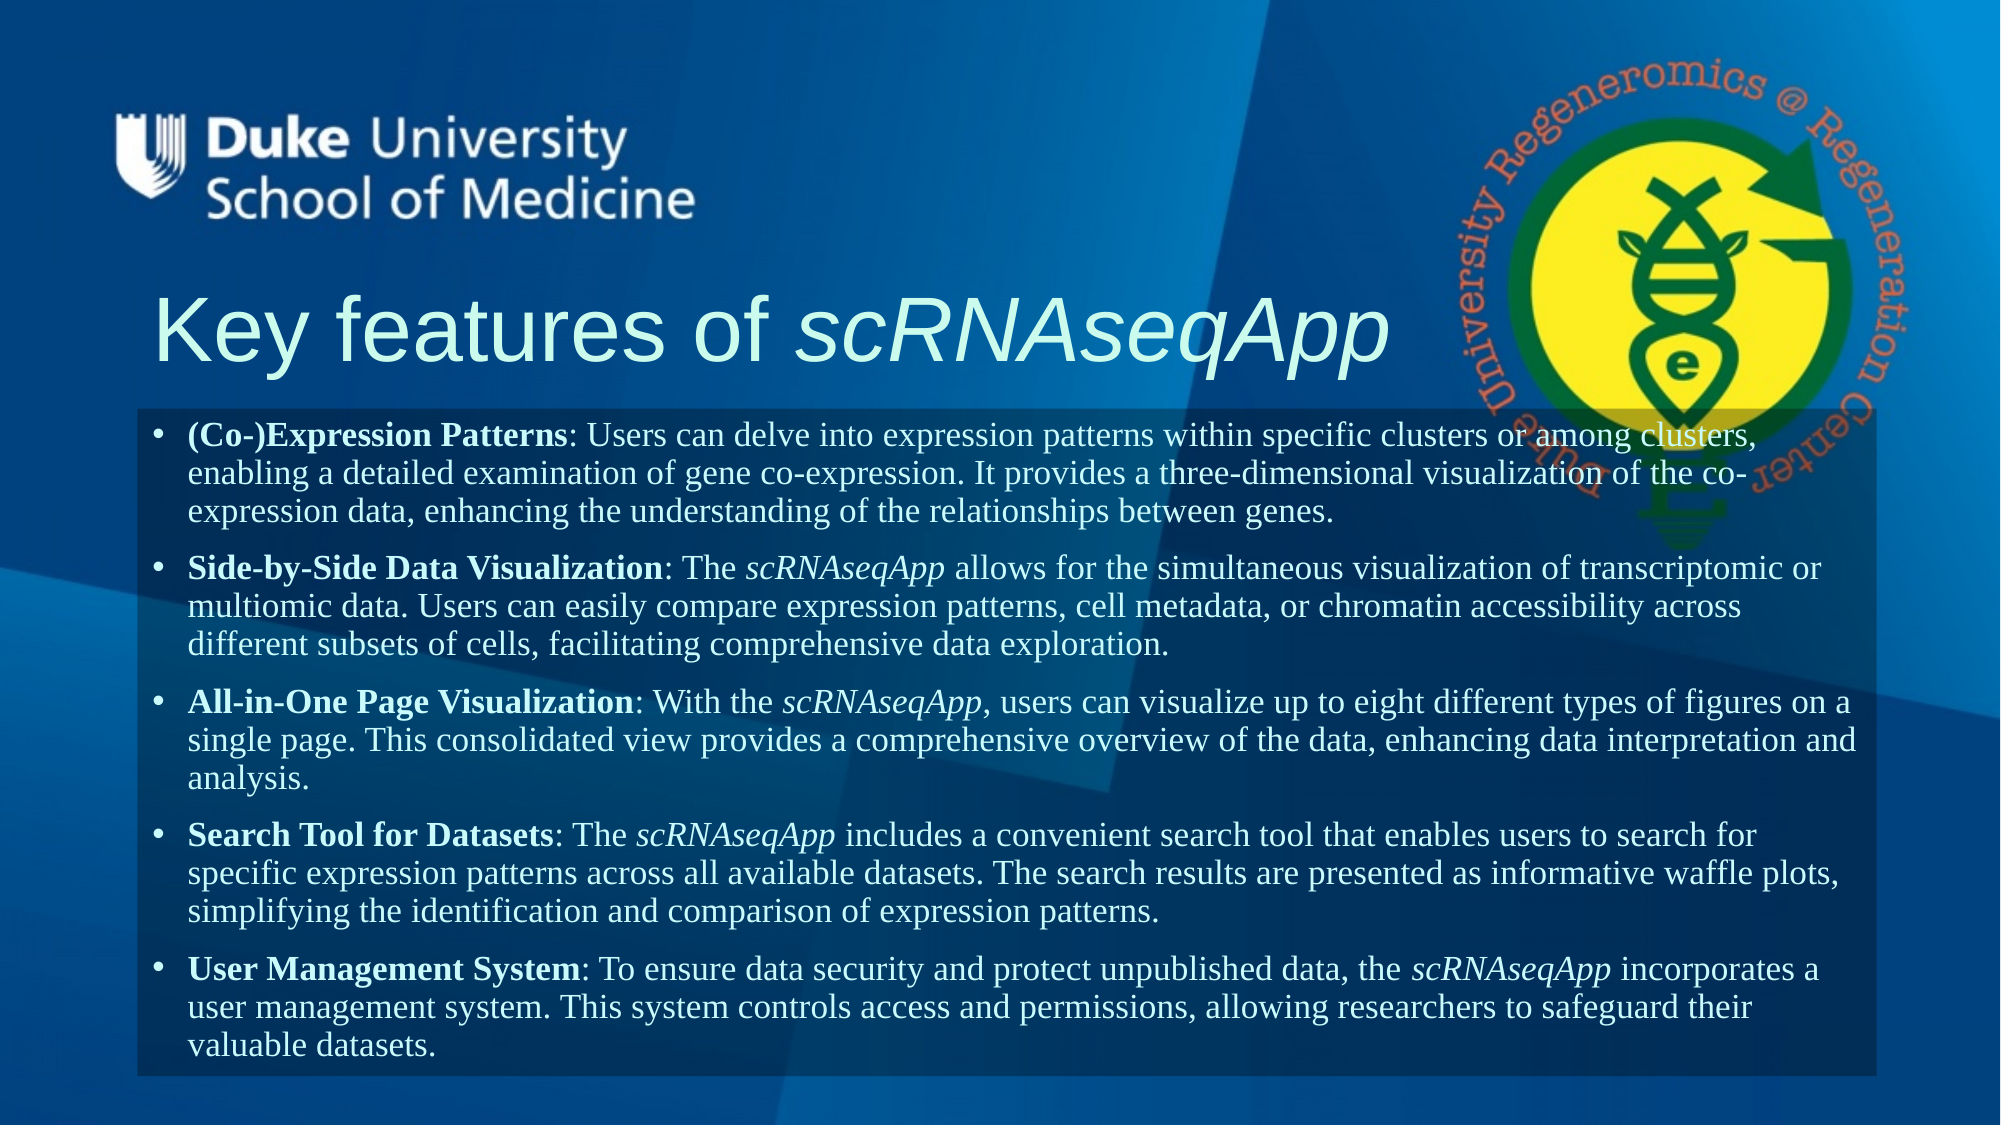

# Key features of scRNAseqApp
(Co-)Expression Patterns: Users can delve into expression patterns within specific clusters or among clusters, enabling a detailed examination of gene co-expression. It provides a three-dimensional visualization of the co-expression data, enhancing the understanding of the relationships between genes.
Side-by-Side Data Visualization: The scRNAseqApp allows for the simultaneous visualization of transcriptomic or multiomic data. Users can easily compare expression patterns, cell metadata, or chromatin accessibility across different subsets of cells, facilitating comprehensive data exploration.
All-in-One Page Visualization: With the scRNAseqApp, users can visualize up to eight different types of figures on a single page. This consolidated view provides a comprehensive overview of the data, enhancing data interpretation and analysis.
Search Tool for Datasets: The scRNAseqApp includes a convenient search tool that enables users to search for specific expression patterns across all available datasets. The search results are presented as informative waffle plots, simplifying the identification and comparison of expression patterns.
User Management System: To ensure data security and protect unpublished data, the scRNAseqApp incorporates a user management system. This system controls access and permissions, allowing researchers to safeguard their valuable datasets.